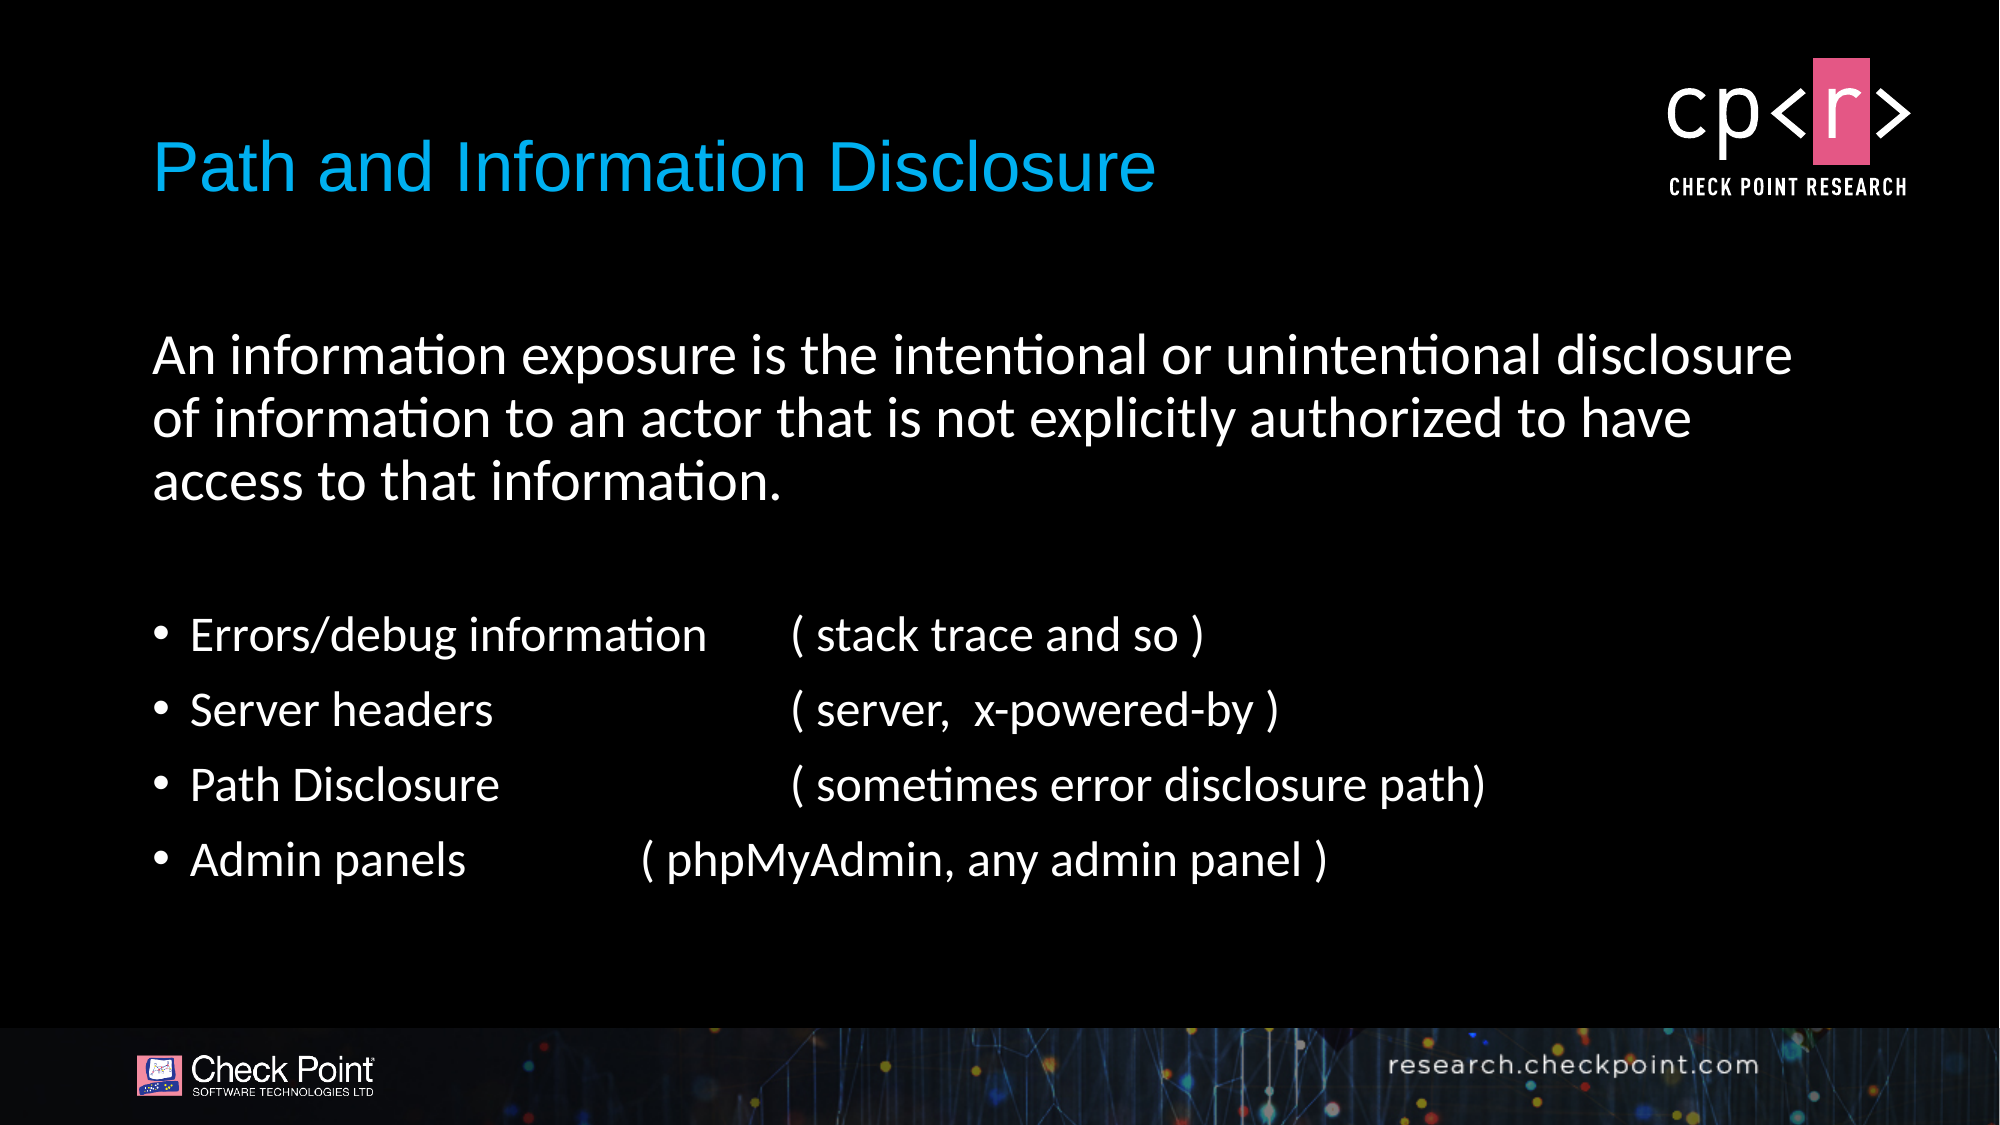

# Path and Information Disclosure
An information exposure is the intentional or unintentional disclosure of information to an actor that is not explicitly authorized to have access to that information.

Errors/debug information	( stack trace and so )
Server headers		( server,  x-powered-by )
Path Disclosure		( sometimes error disclosure path)
Admin panels		( phpMyAdmin, any admin panel )